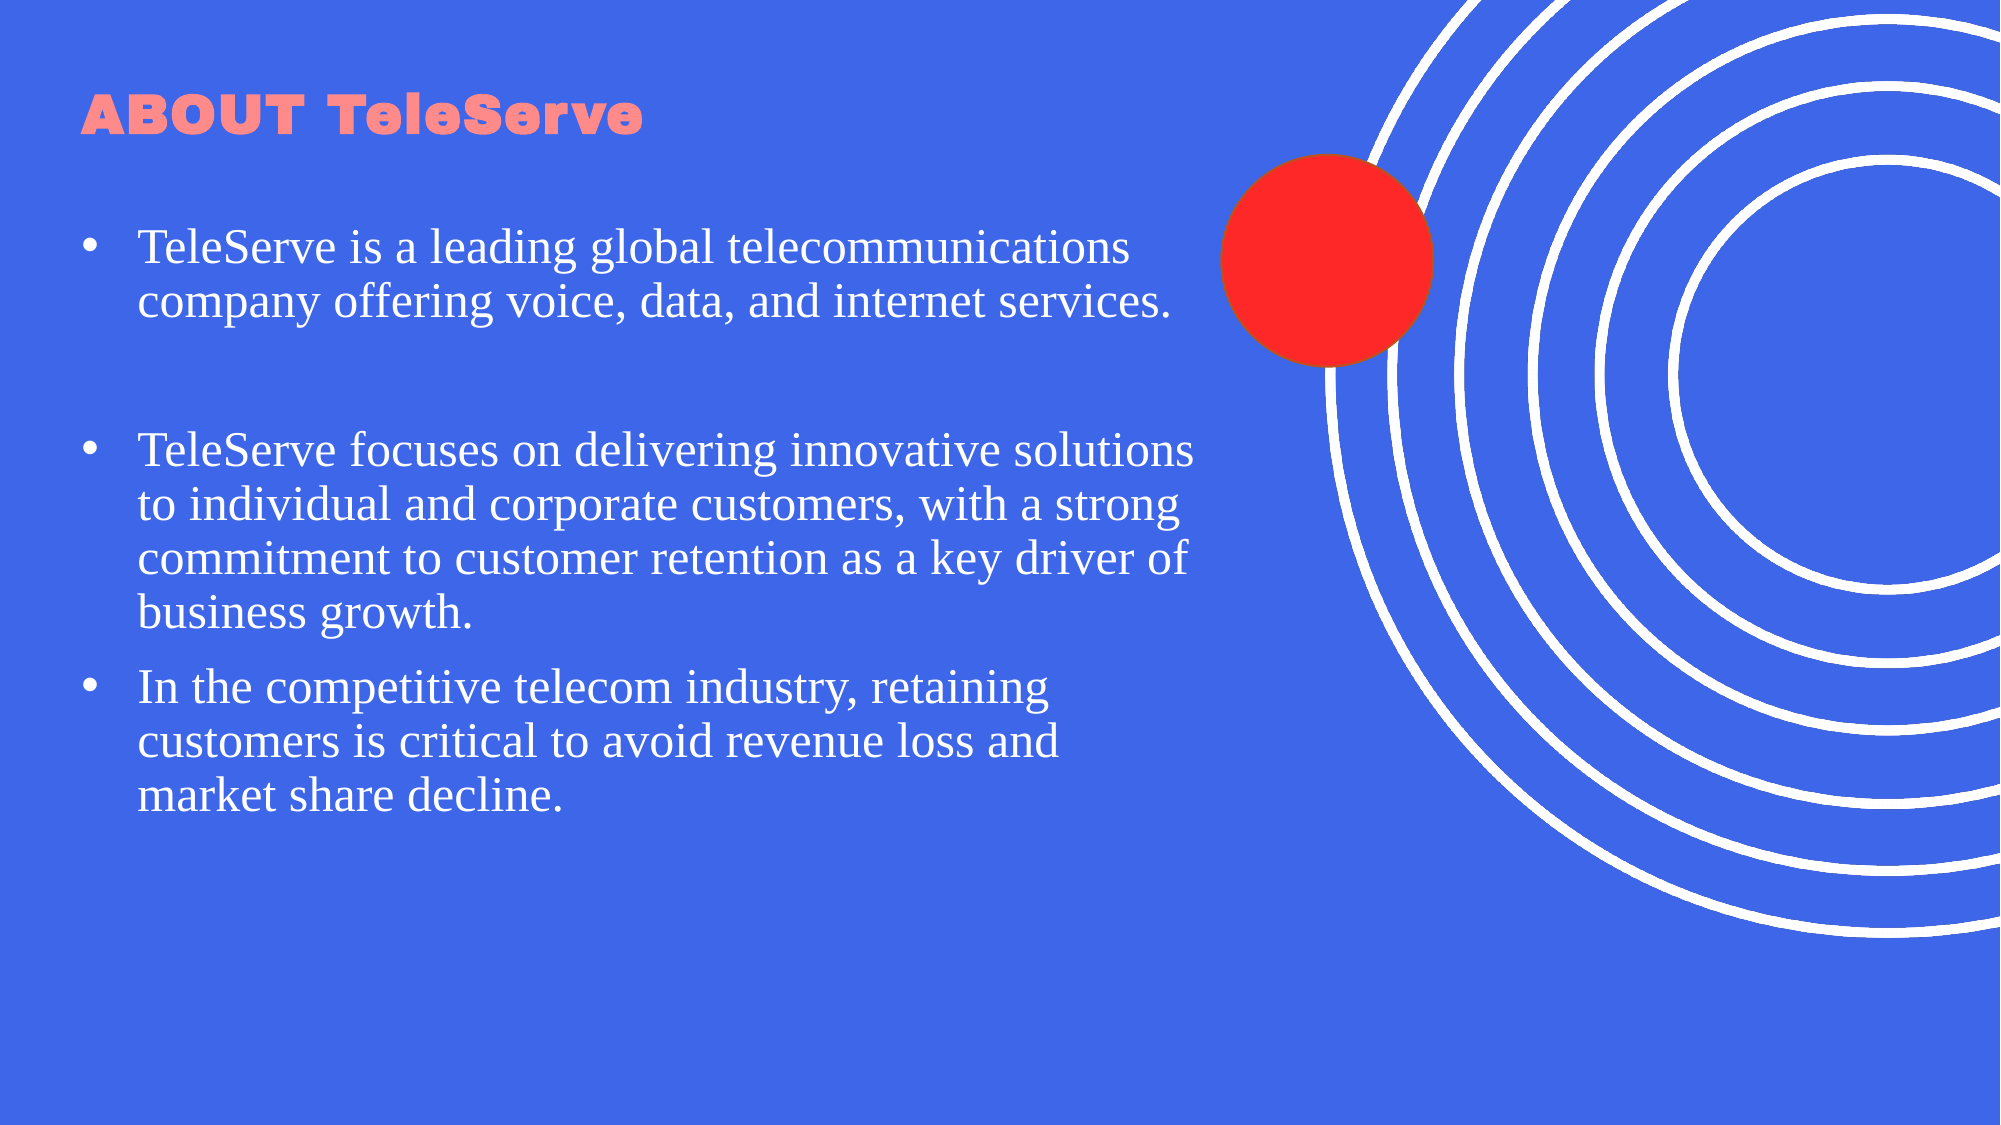

# ABOUT TeleServe
TeleServe is a leading global telecommunications company offering voice, data, and internet services.

TeleServe focuses on delivering innovative solutions to individual and corporate customers, with a strong commitment to customer retention as a key driver of business growth.
In the competitive telecom industry, retaining customers is critical to avoid revenue loss and market share decline.